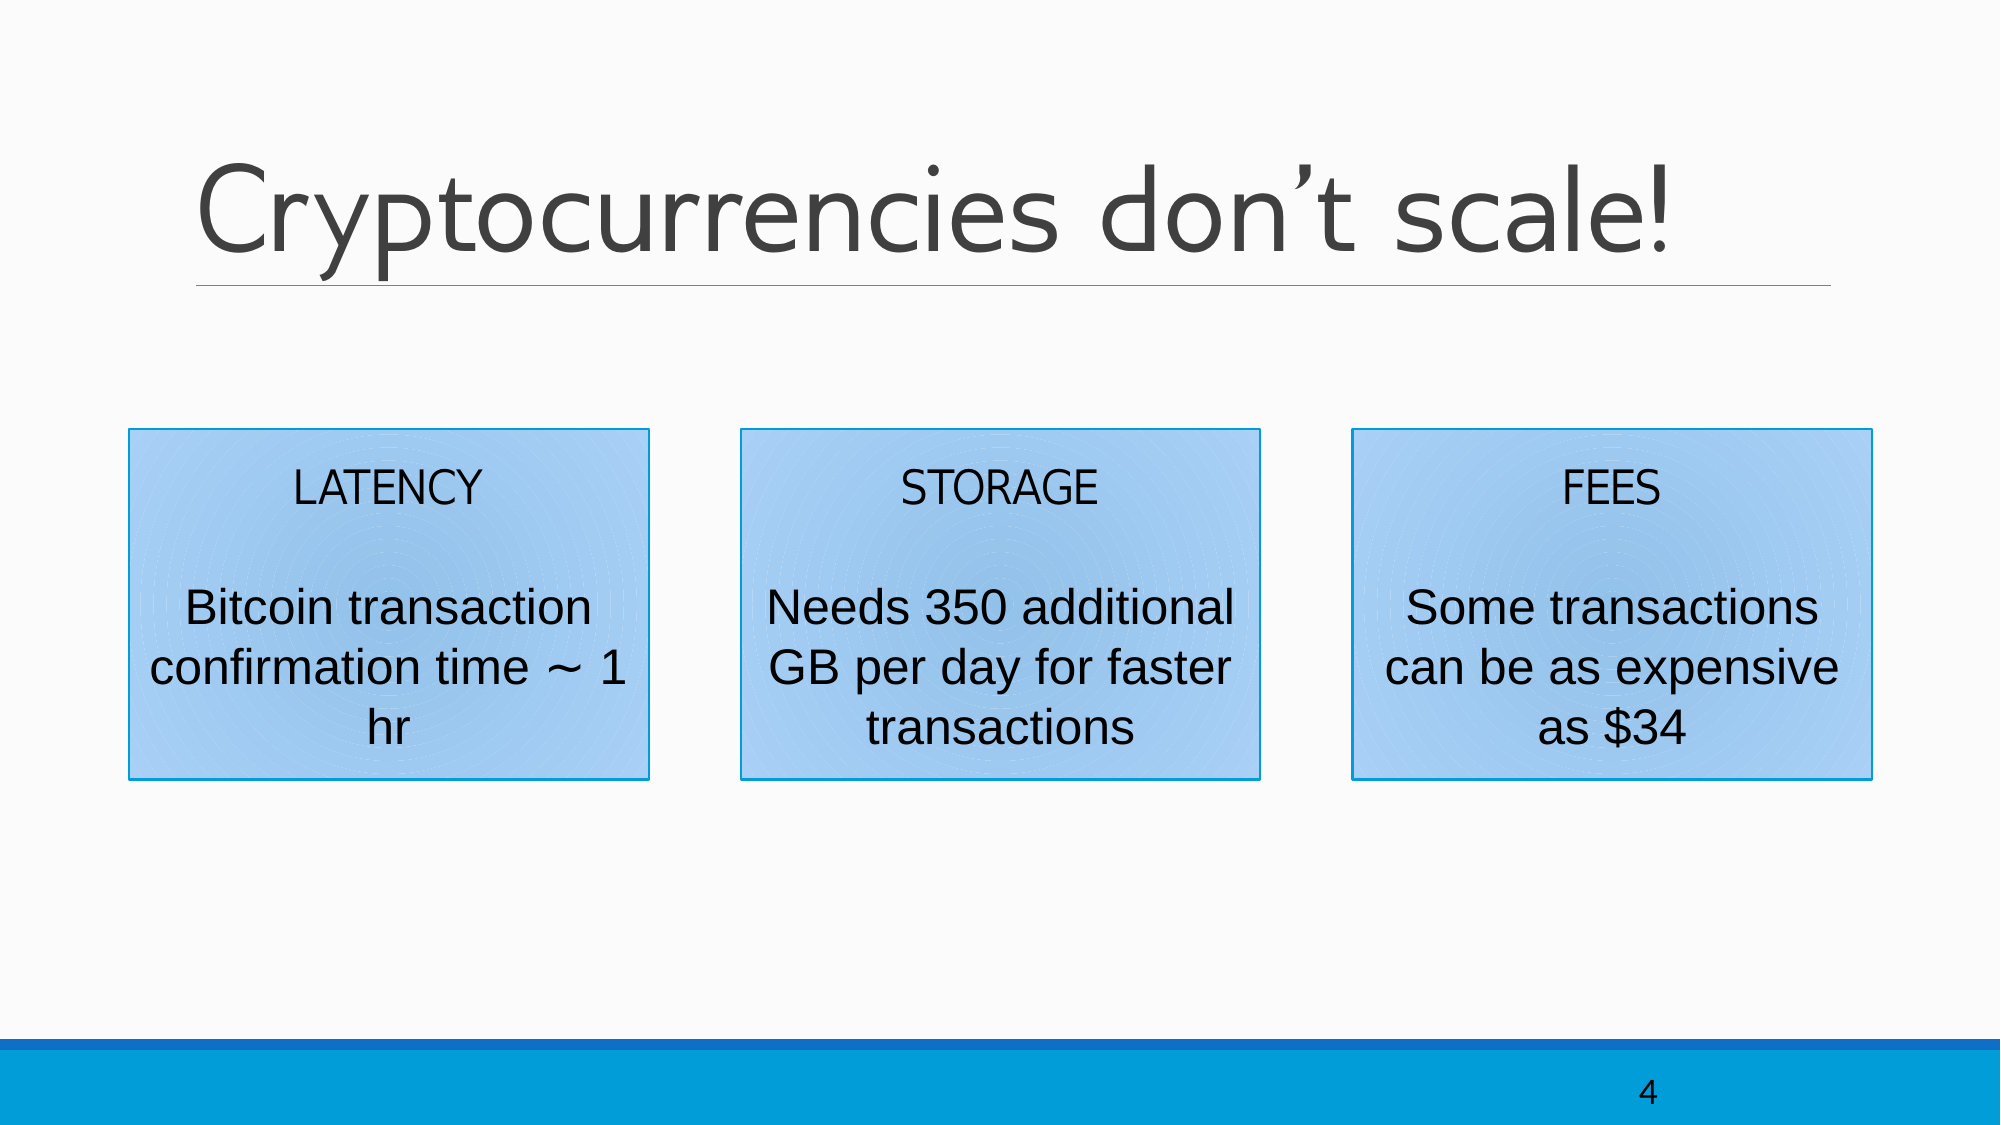

# Cryptocurrencies don’t scale!
STORAGE

Needs 350 additional GB per day for faster transactions
FEES

Some transactions can be as expensive as $34
LATENCY

Bitcoin transaction confirmation time ∼ 1 hr
4